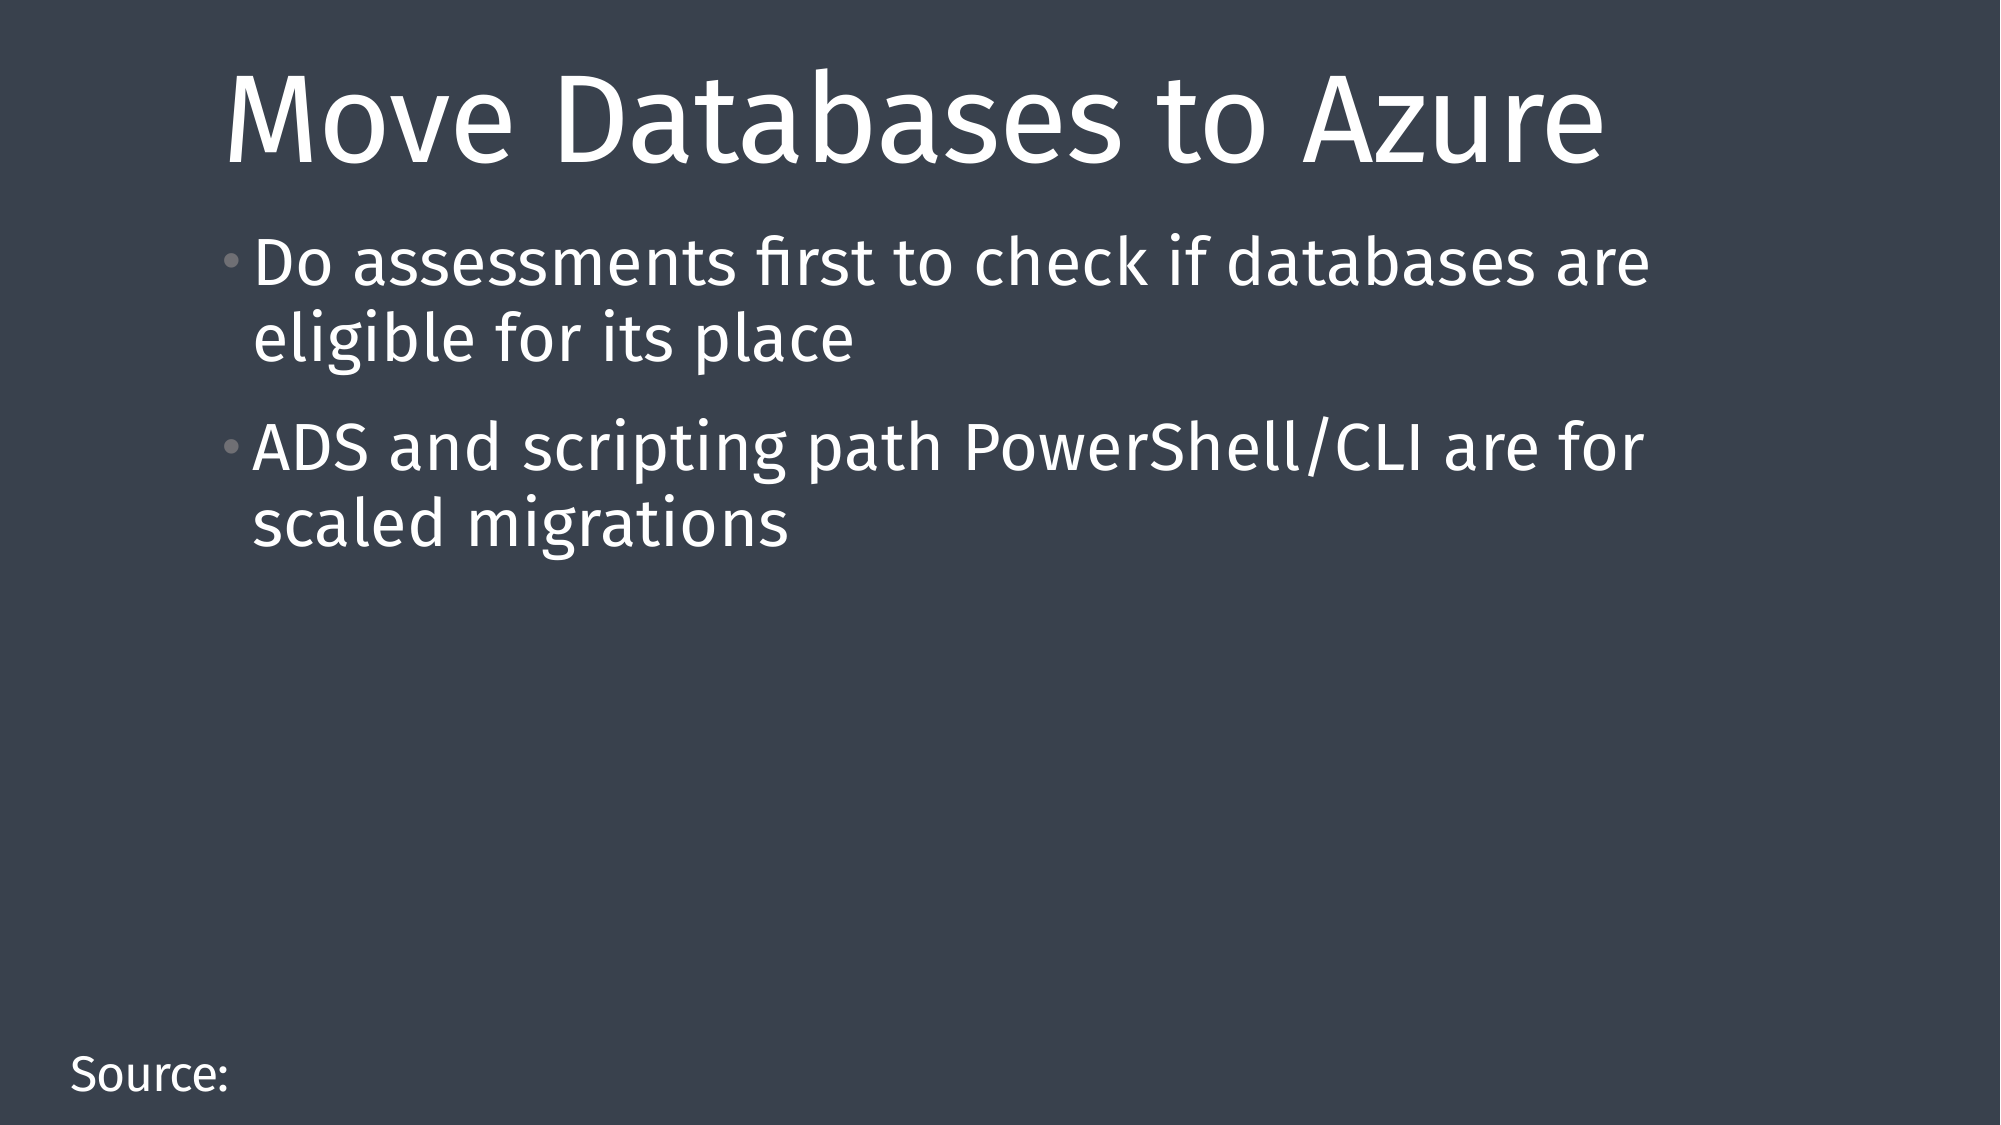

# Move Databases to Azure
Do assessments first to check if databases are eligible for its place
ADS and scripting path PowerShell/CLI are for scaled migrations
Source: